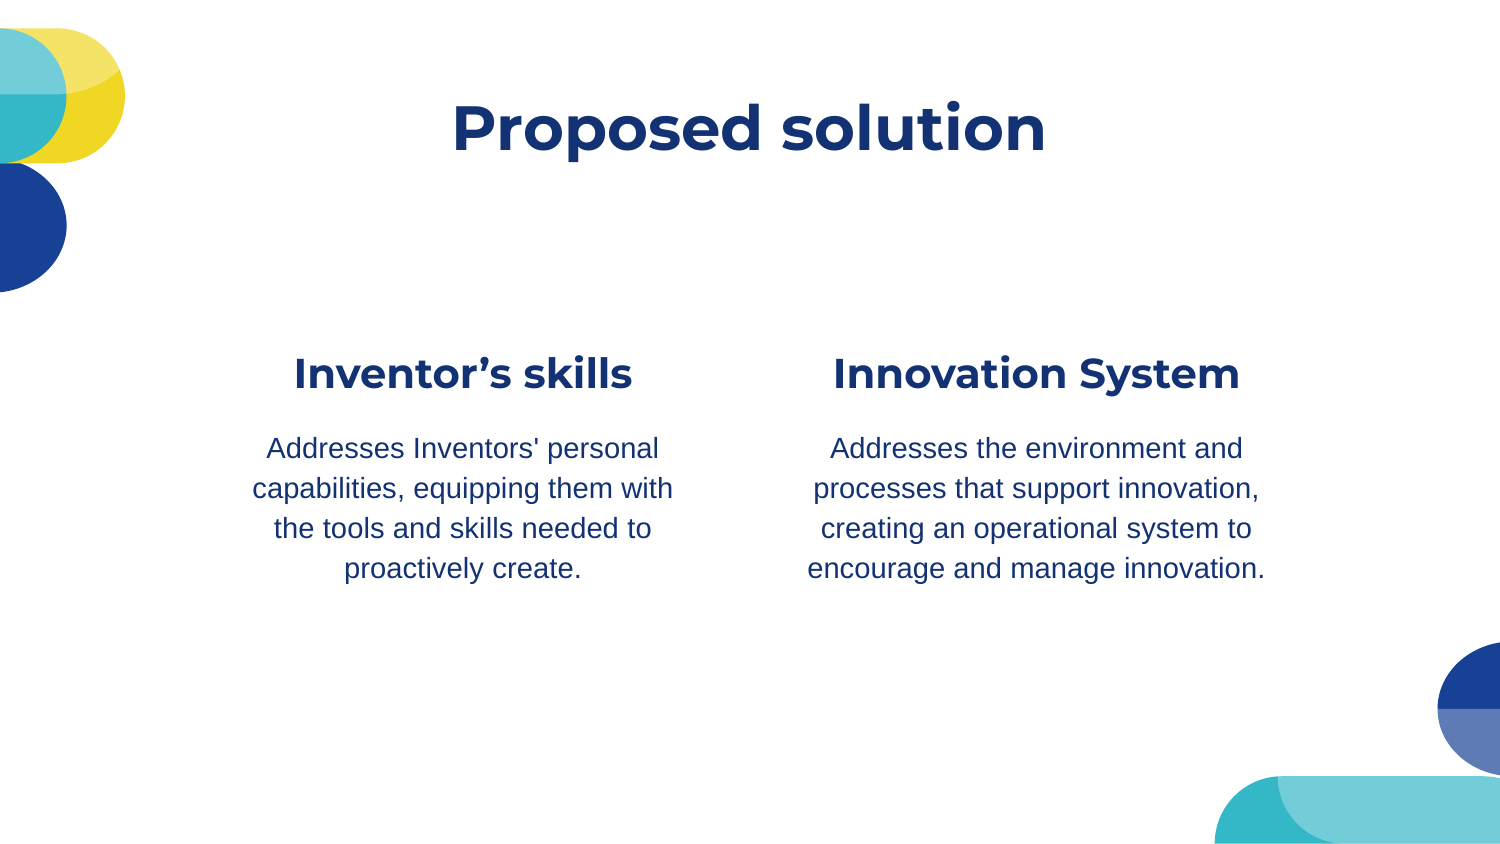

# Proposed solution
Inventor’s skills
Innovation System
Addresses Inventors' personal capabilities, equipping them with the tools and skills needed to proactively create.
Addresses the environment and processes that support innovation, creating an operational system to encourage and manage innovation.